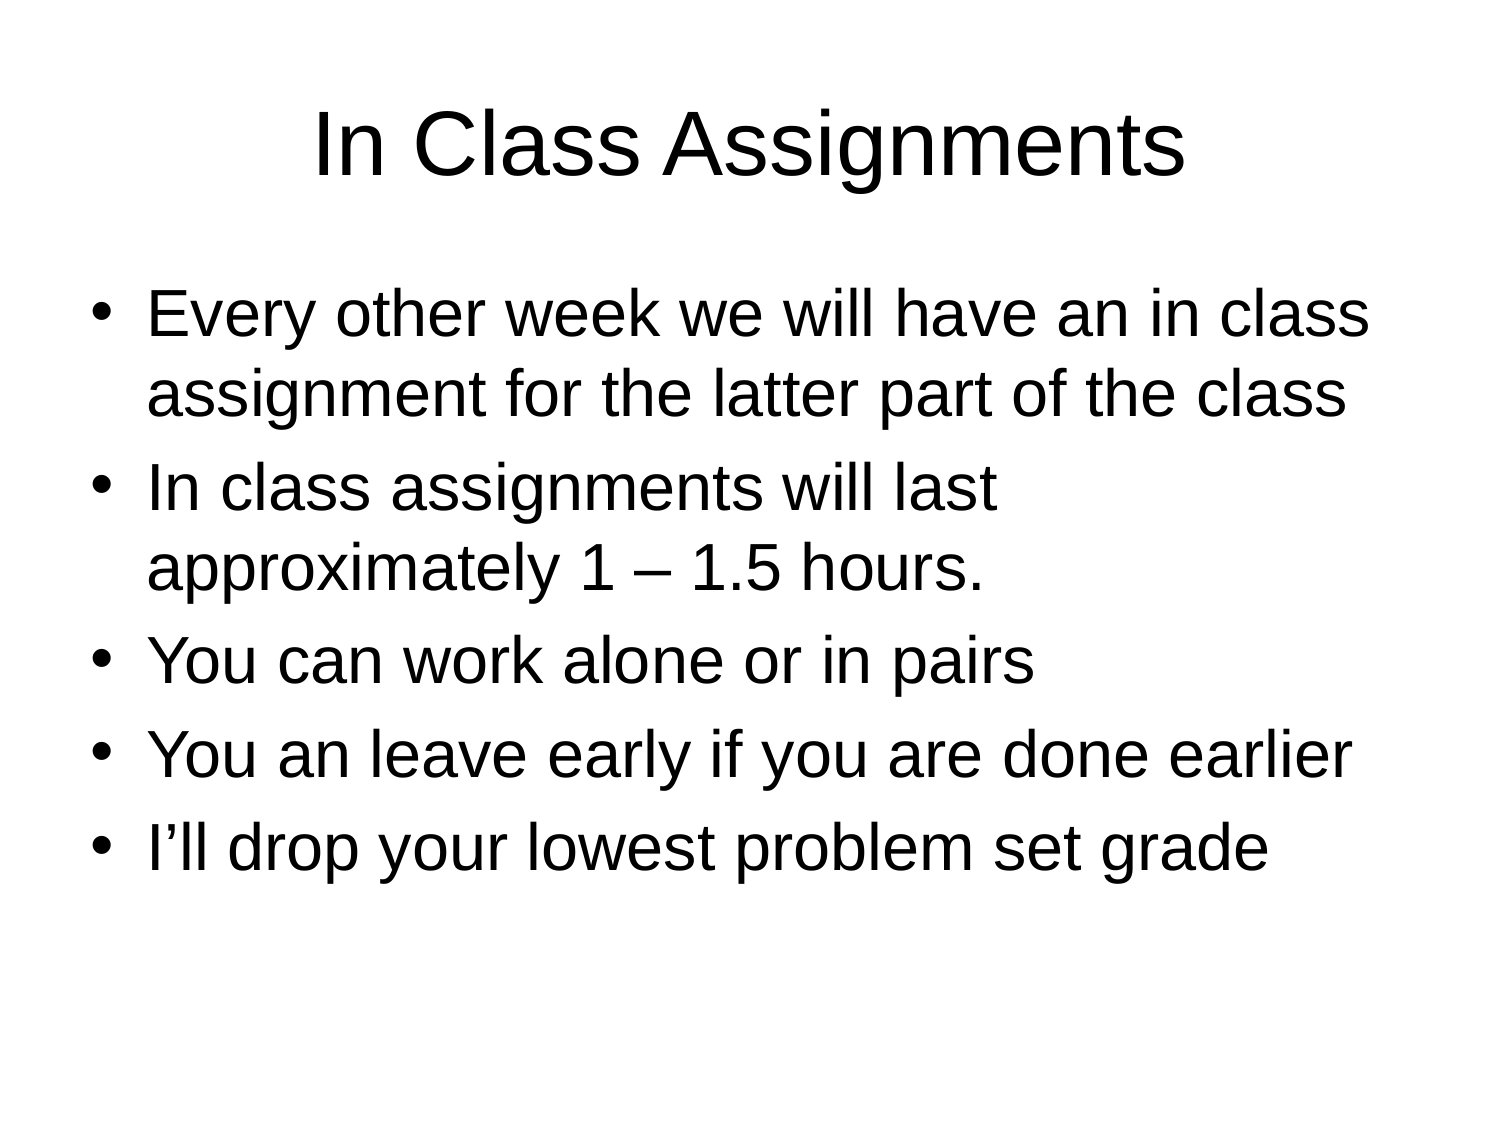

# In Class Assignments
Every other week we will have an in class assignment for the latter part of the class
In class assignments will last approximately 1 – 1.5 hours.
You can work alone or in pairs
You an leave early if you are done earlier
I’ll drop your lowest problem set grade